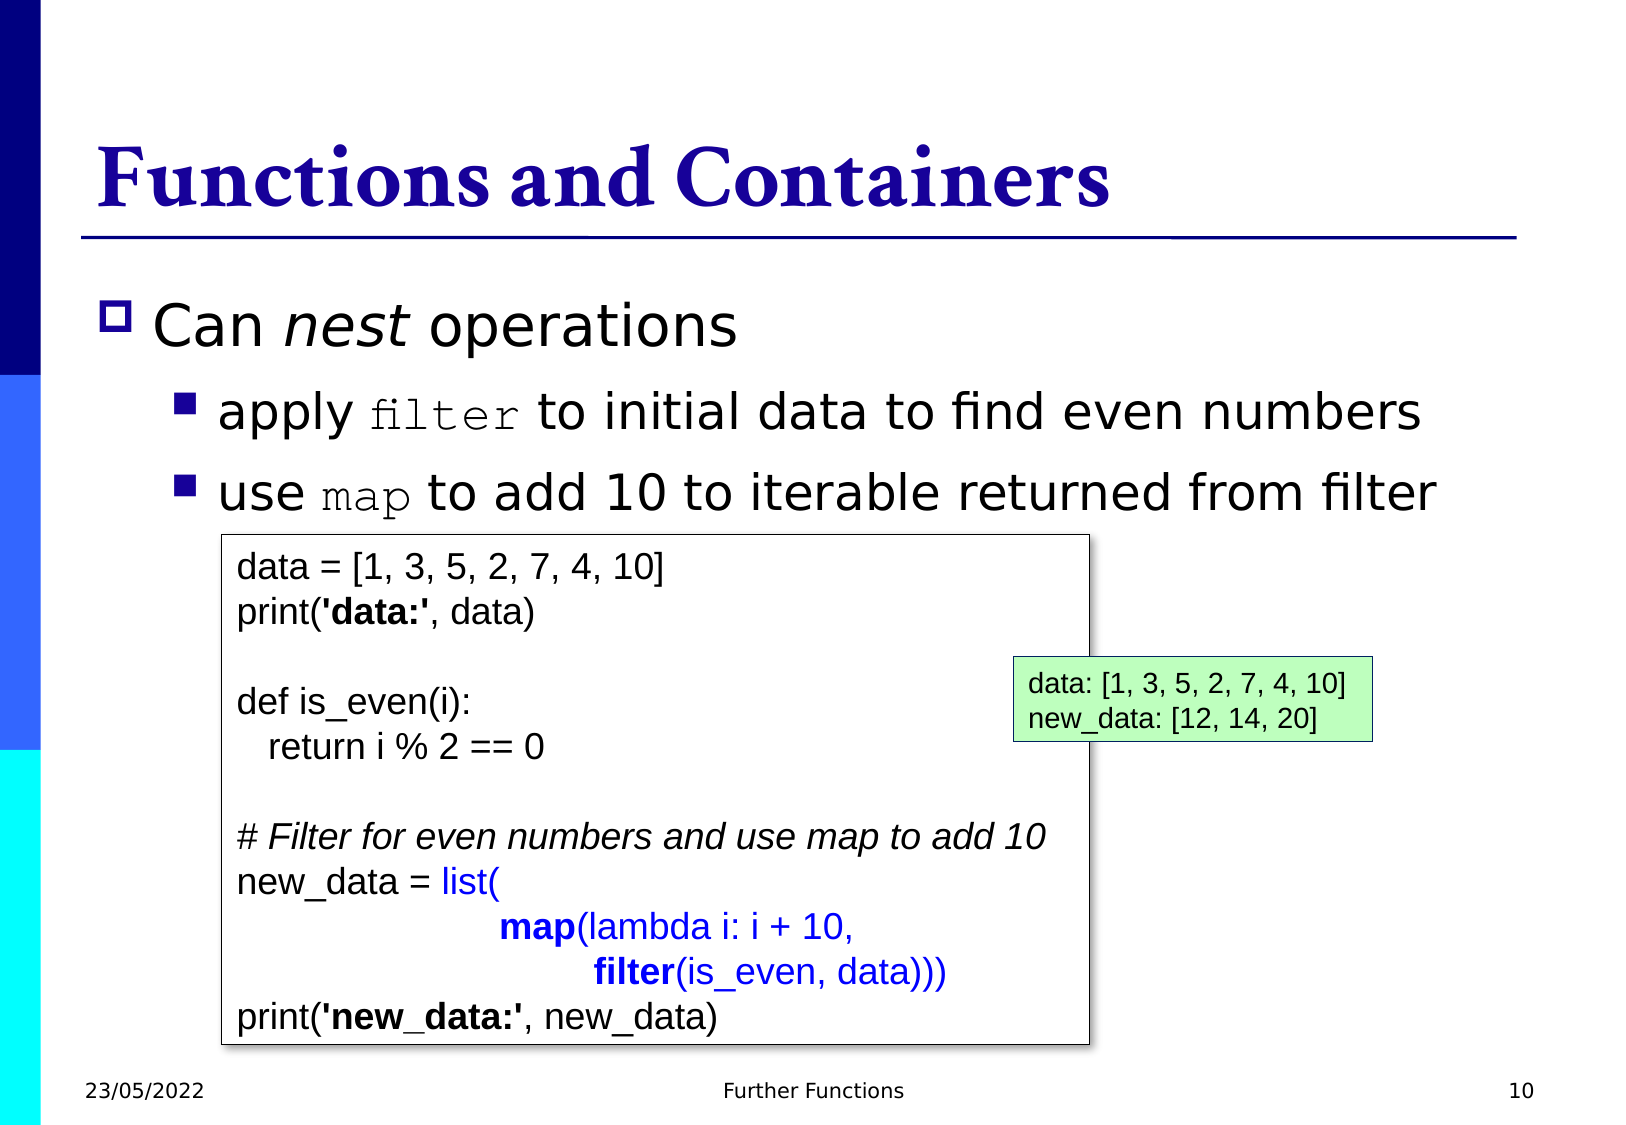

# Functions and Containers
Can nest operations
apply filter to initial data to find even numbers
use map to add 10 to iterable returned from filter
data = [1, 3, 5, 2, 7, 4, 10]
print('data:', data)
def is_even(i):
   return i % 2 == 0
# Filter for even numbers and use map to add 10
new_data = list(
                         map(lambda i: i + 10,
                                  filter(is_even, data)))
print('new_data:', new_data)
data: [1, 3, 5, 2, 7, 4, 10]
new_data: [12, 14, 20]
23/05/2022
Further Functions
10